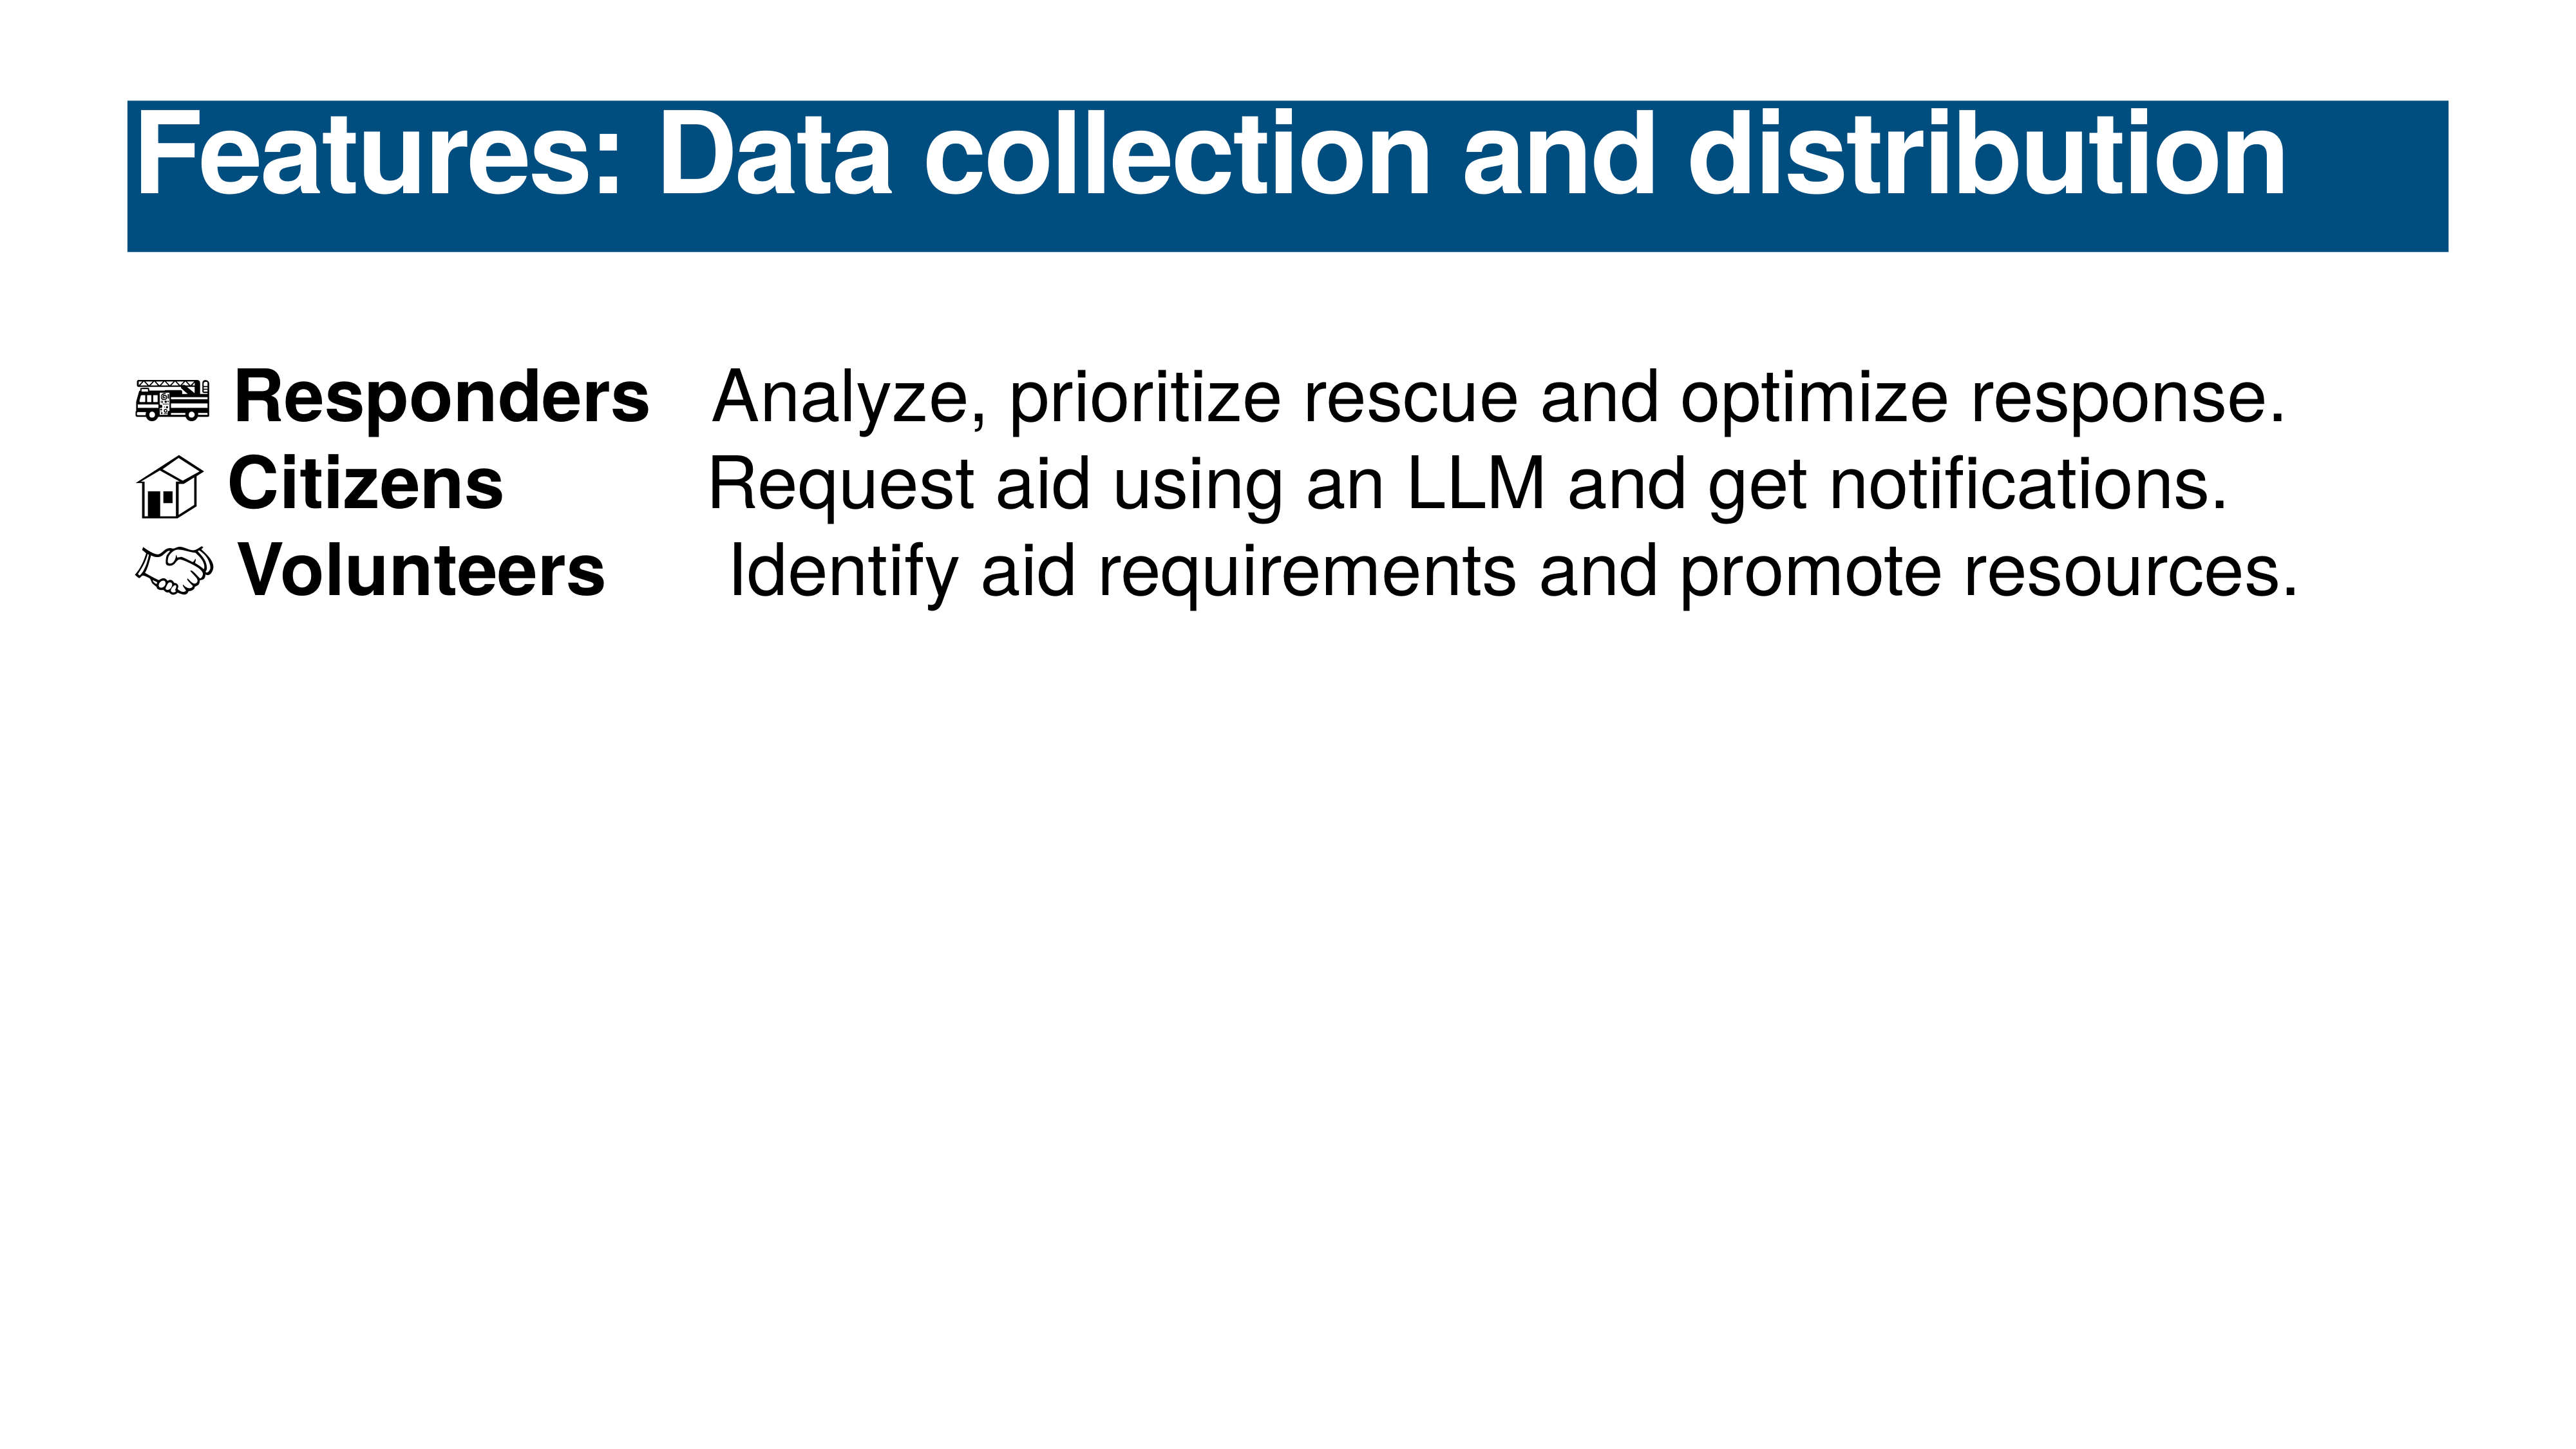

# Features: Data collection and distribution
🚒 Responders   Analyze, prioritize rescue and optimize response.
🏠 Citizens          Request aid using an LLM and get notifications.
🤝 Volunteers      Identify aid requirements and promote resources.